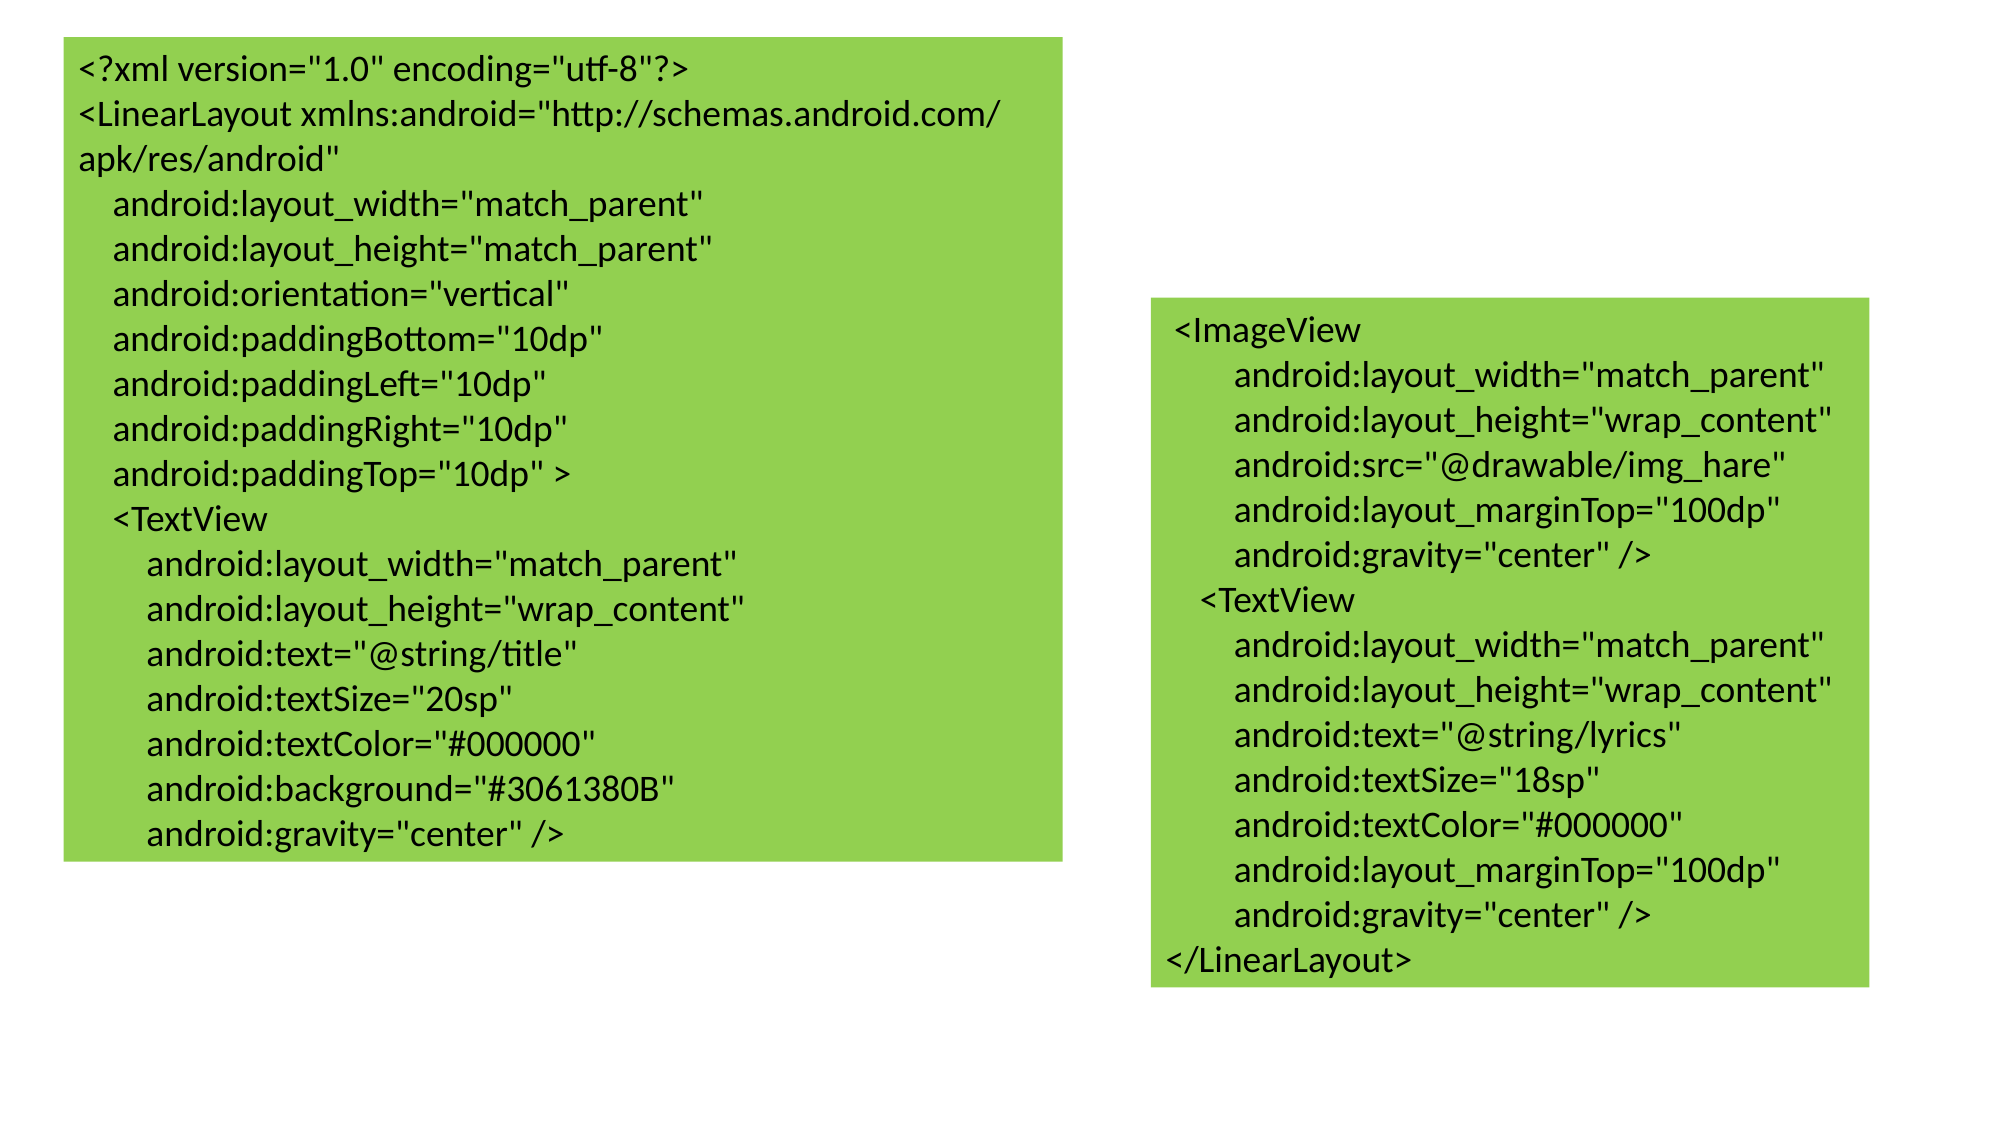

<?xml version="1.0" encoding="utf-8"?>
<LinearLayout xmlns:android="http://schemas.android.com/apk/res/android"
    android:layout_width="match_parent"
    android:layout_height="match_parent"
    android:orientation="vertical"
    android:paddingBottom="10dp"
    android:paddingLeft="10dp"
    android:paddingRight="10dp"
    android:paddingTop="10dp" >
    <TextView
        android:layout_width="match_parent"
        android:layout_height="wrap_content"
        android:text="@string/title"
        android:textSize="20sp"
        android:textColor="#000000"
        android:background="#3061380B"
        android:gravity="center" />
 <ImageView
        android:layout_width="match_parent"
        android:layout_height="wrap_content"
        android:src="@drawable/img_hare"
        android:layout_marginTop="100dp"
        android:gravity="center" />
    <TextView
        android:layout_width="match_parent"
        android:layout_height="wrap_content"
        android:text="@string/lyrics"
        android:textSize="18sp"
        android:textColor="#000000"
        android:layout_marginTop="100dp"
        android:gravity="center" />
</LinearLayout>